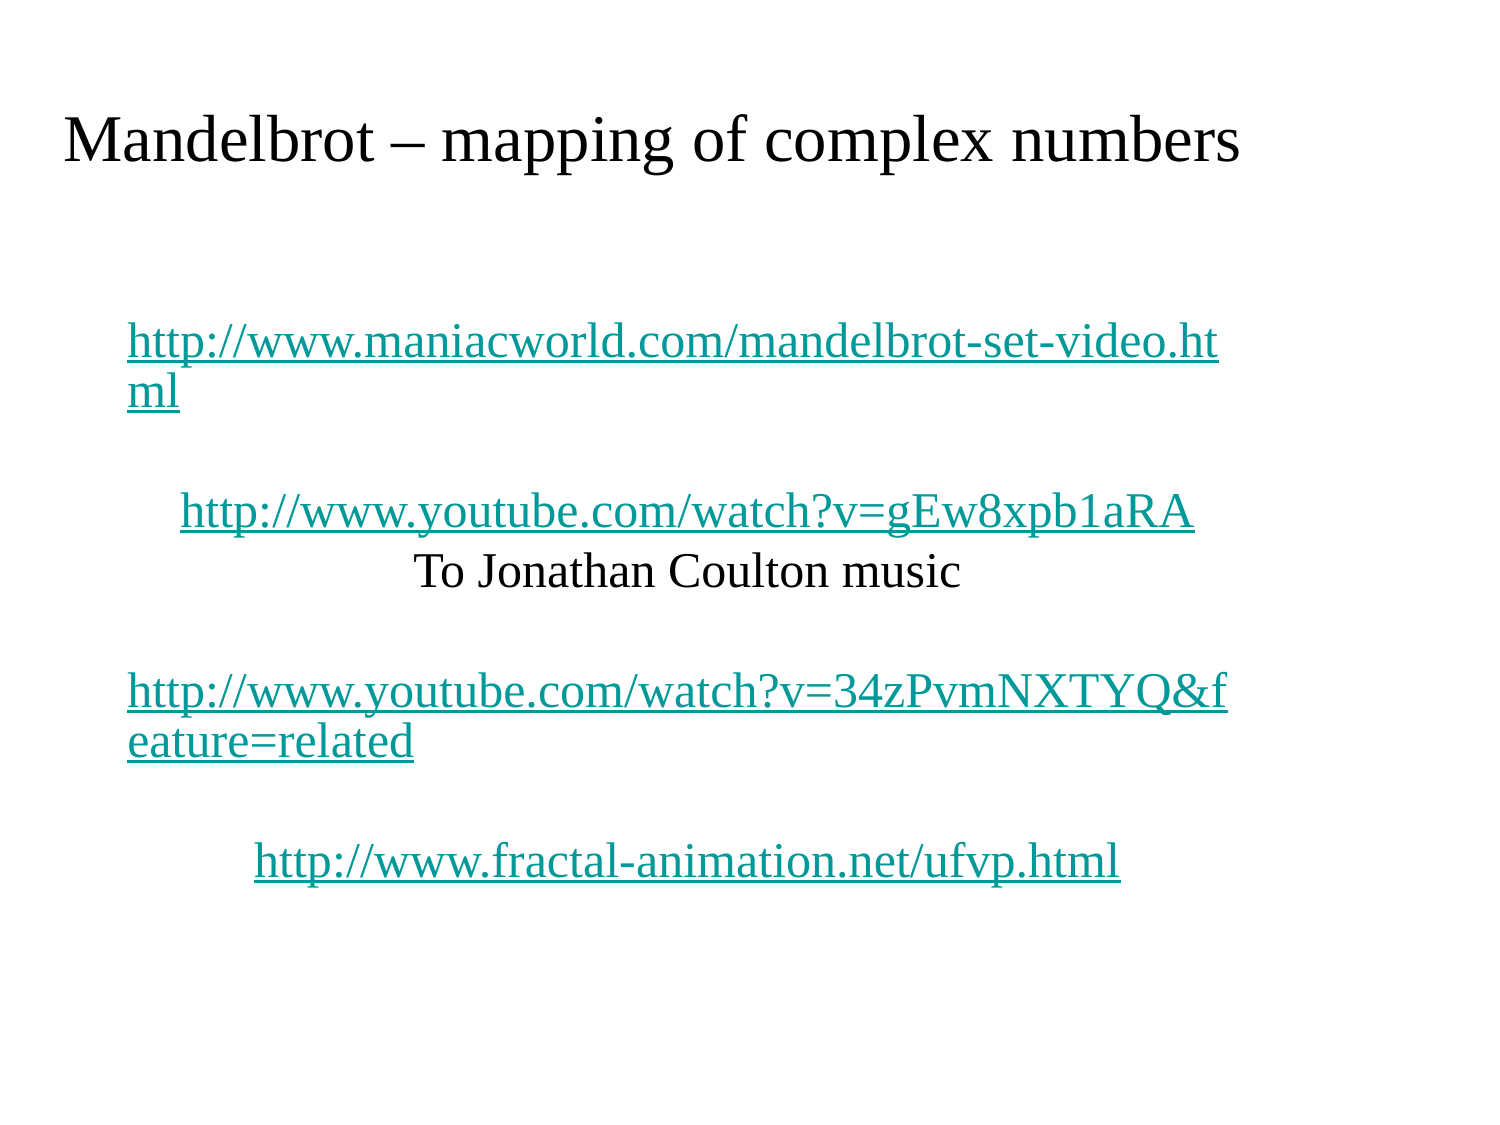

Mandelbrot – mapping of complex numbers
http://www.maniacworld.com/mandelbrot-set-video.html

http://www.youtube.com/watch?v=gEw8xpb1aRA
To Jonathan Coulton music

http://www.youtube.com/watch?v=34zPvmNXTYQ&feature=related

http://www.fractal-animation.net/ufvp.html